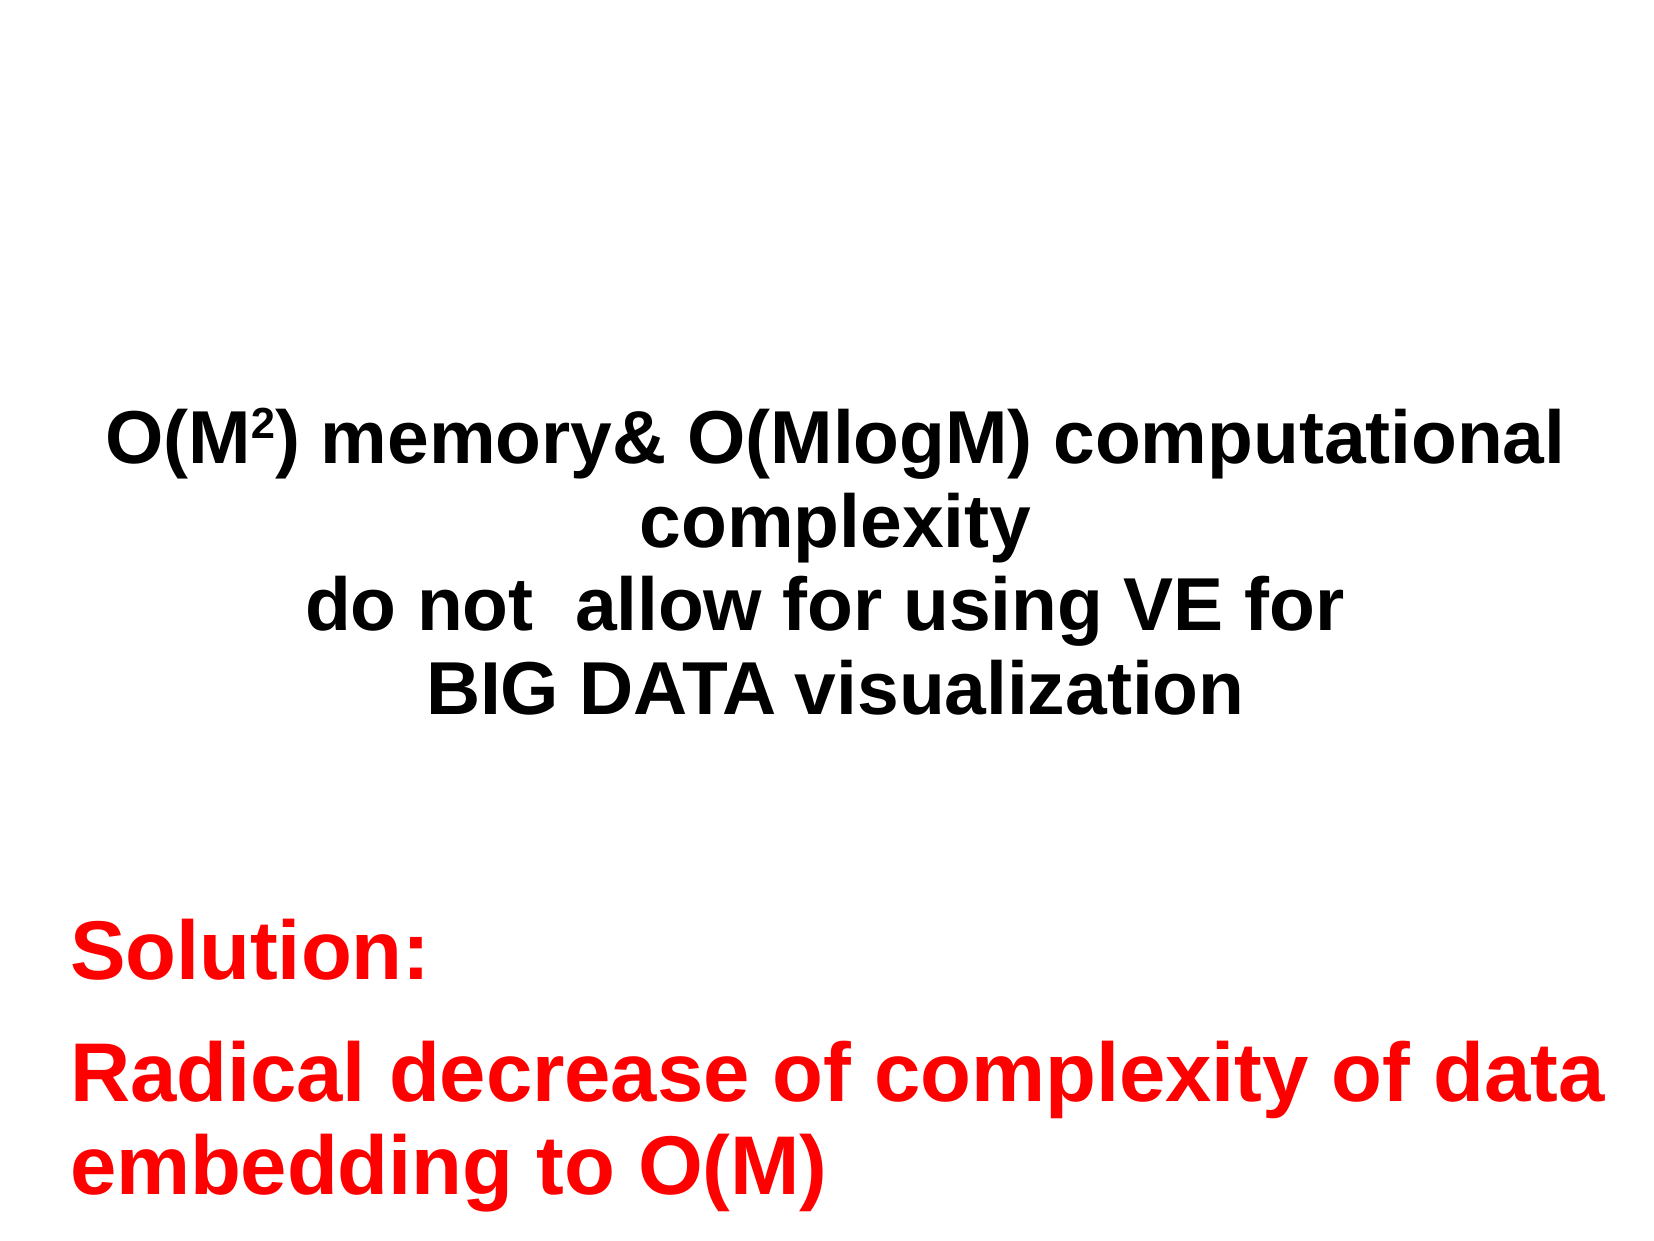

O(M2) memory& O(MlogM) computational complexity
do not  allow for using VE for
BIG DATA visualization
Solution:
Radical decrease of complexity of data embedding to O(M)